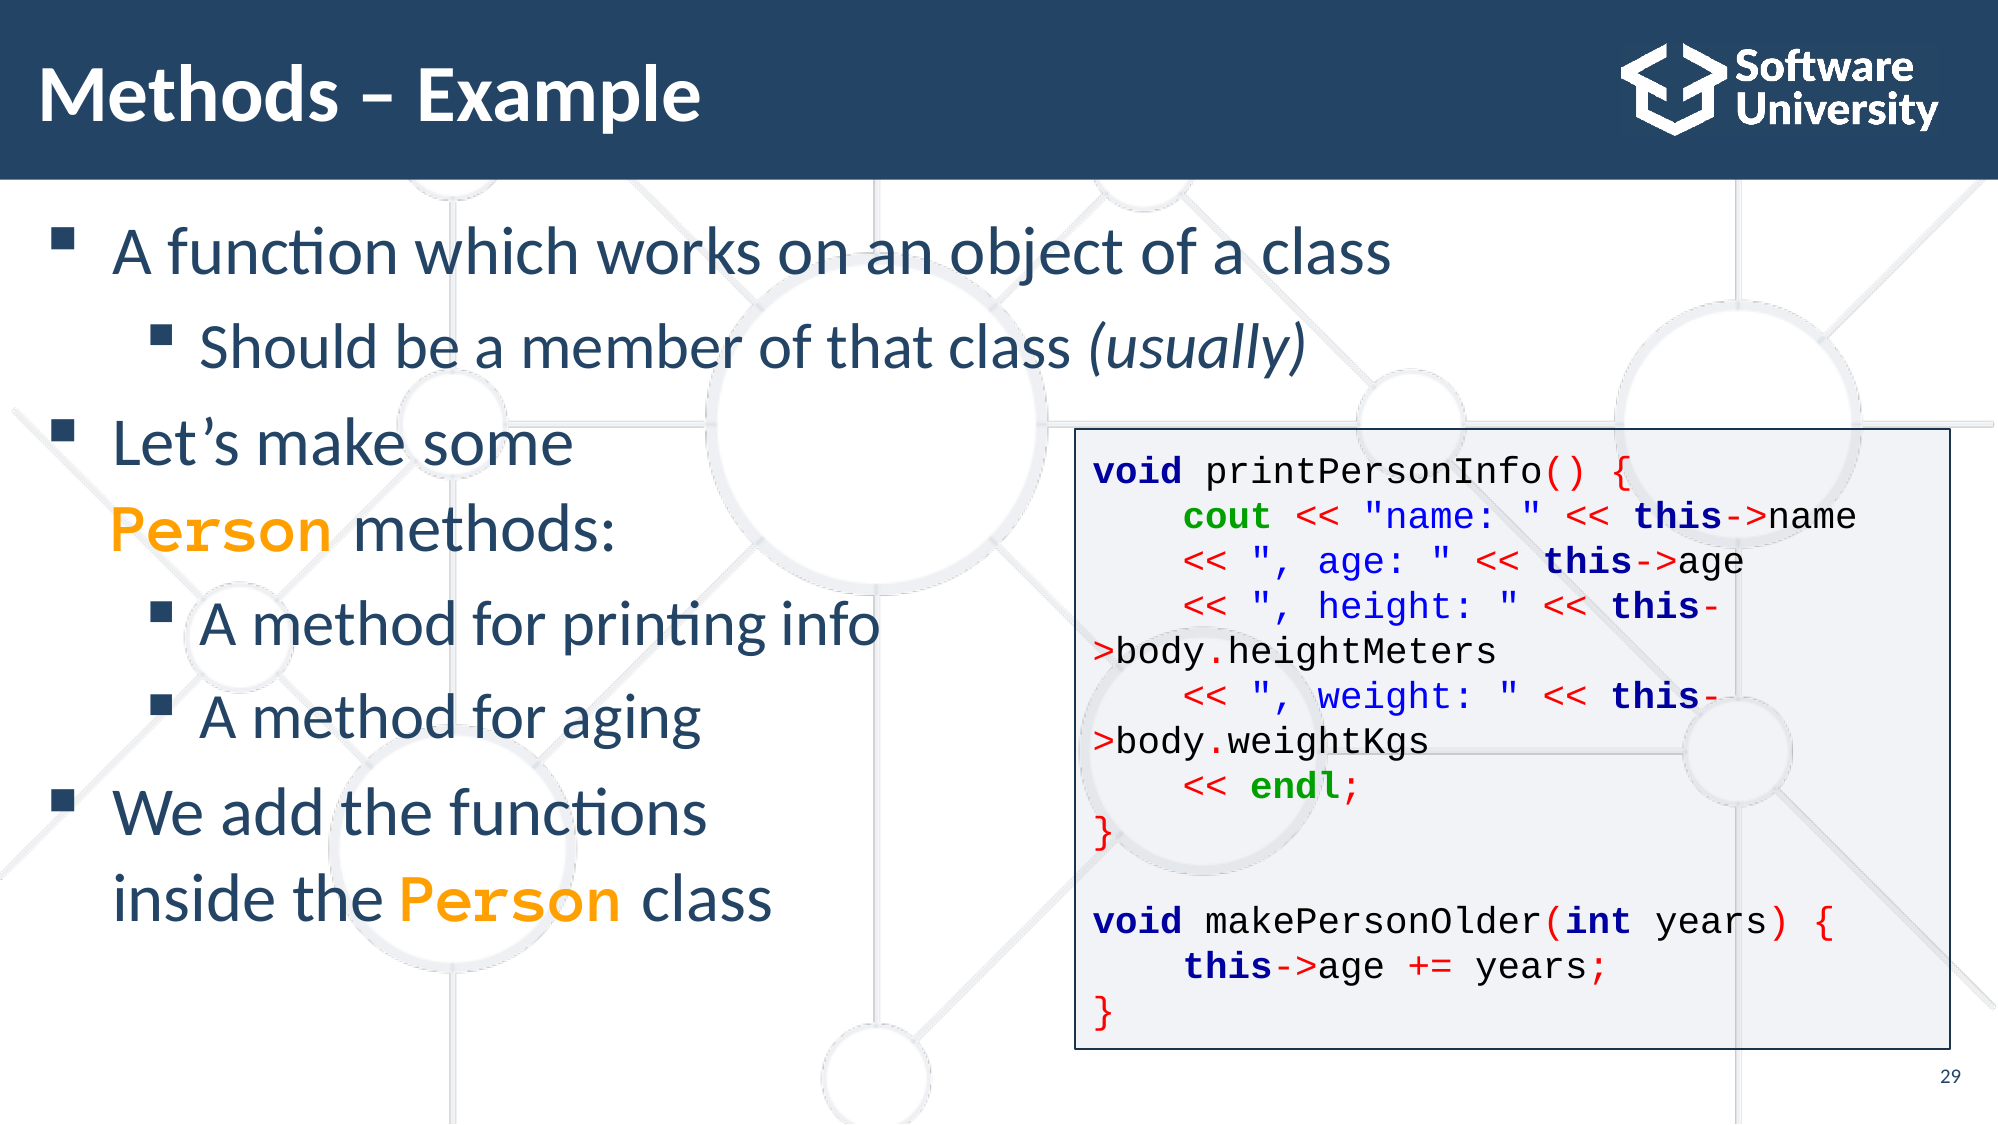

# Methods – Example
A function which works on an object of a class
Should be a member of that class (usually)
Let’s make some
Person methods:
A method for printing info
A method for aging
We add the functions
inside the Person class
void printPersonInfo() {
    cout << "name: " << this->name
    << ", age: " << this->age
    << ", height: " << this->body.heightMeters
    << ", weight: " << this->body.weightKgs
    << endl;
}

void makePersonOlder(int years) {
    this->age += years;
}
29